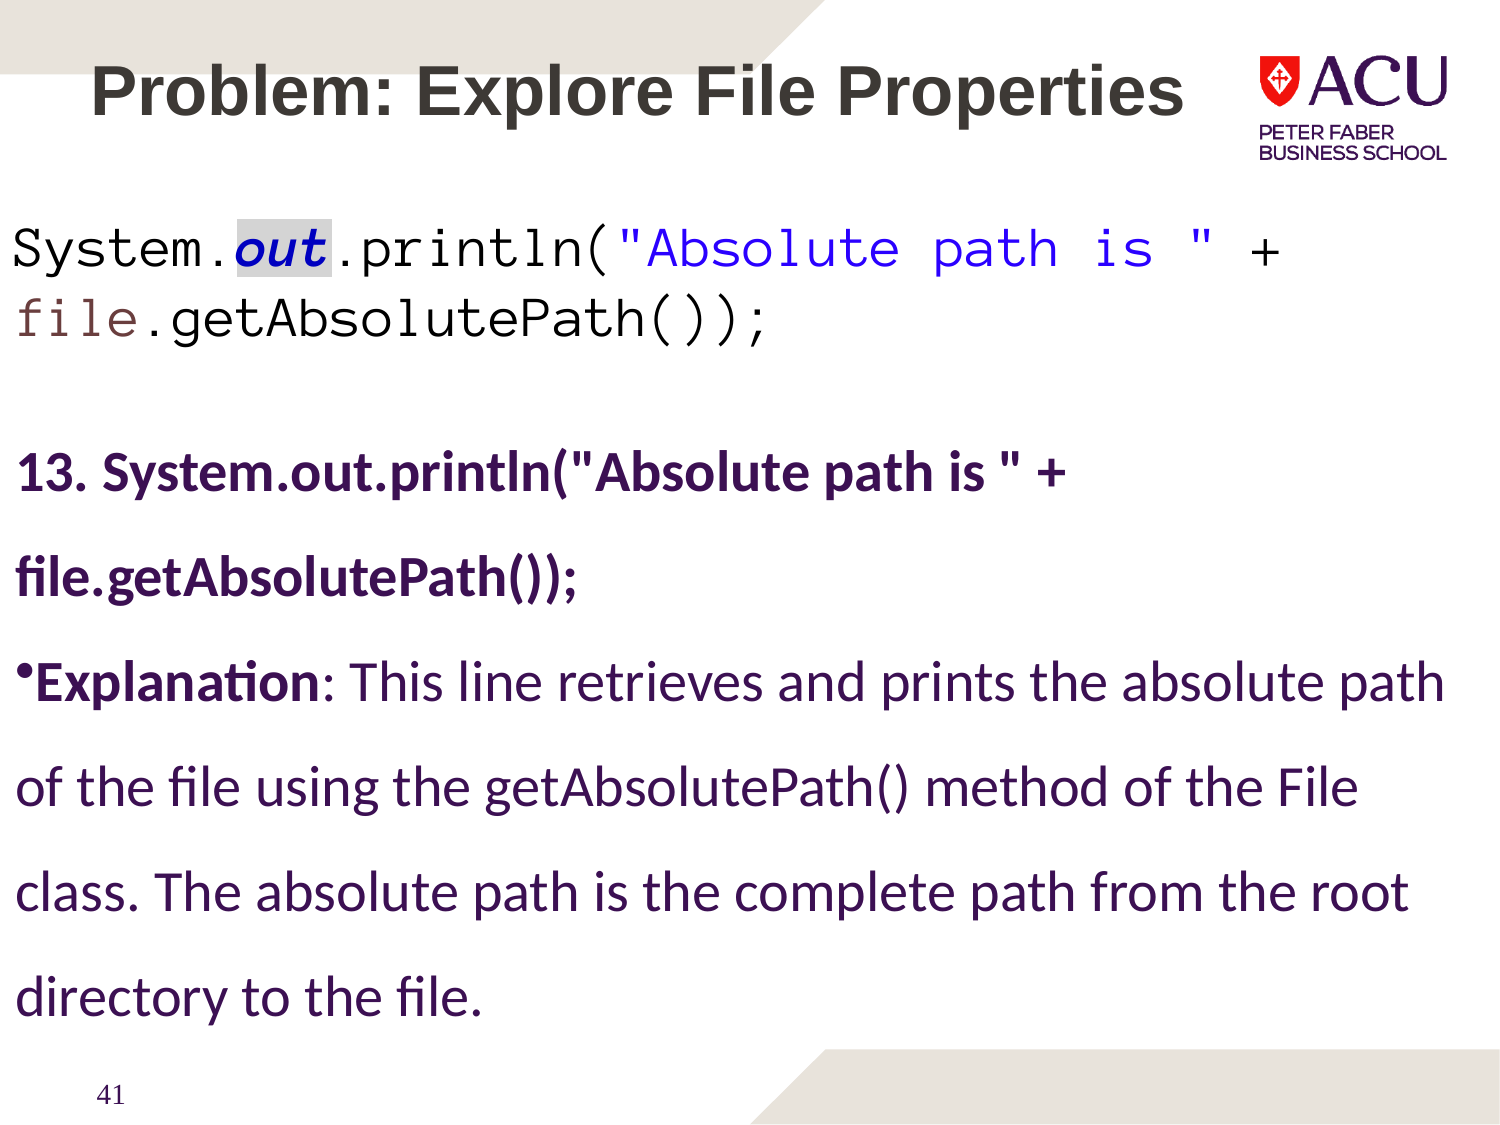

# Problem: Explore File Properties
System.out.println("Absolute path is " +
file.getAbsolutePath());
13. System.out.println("Absolute path is " + file.getAbsolutePath());
Explanation: This line retrieves and prints the absolute path of the file using the getAbsolutePath() method of the File class. The absolute path is the complete path from the root directory to the file.
41